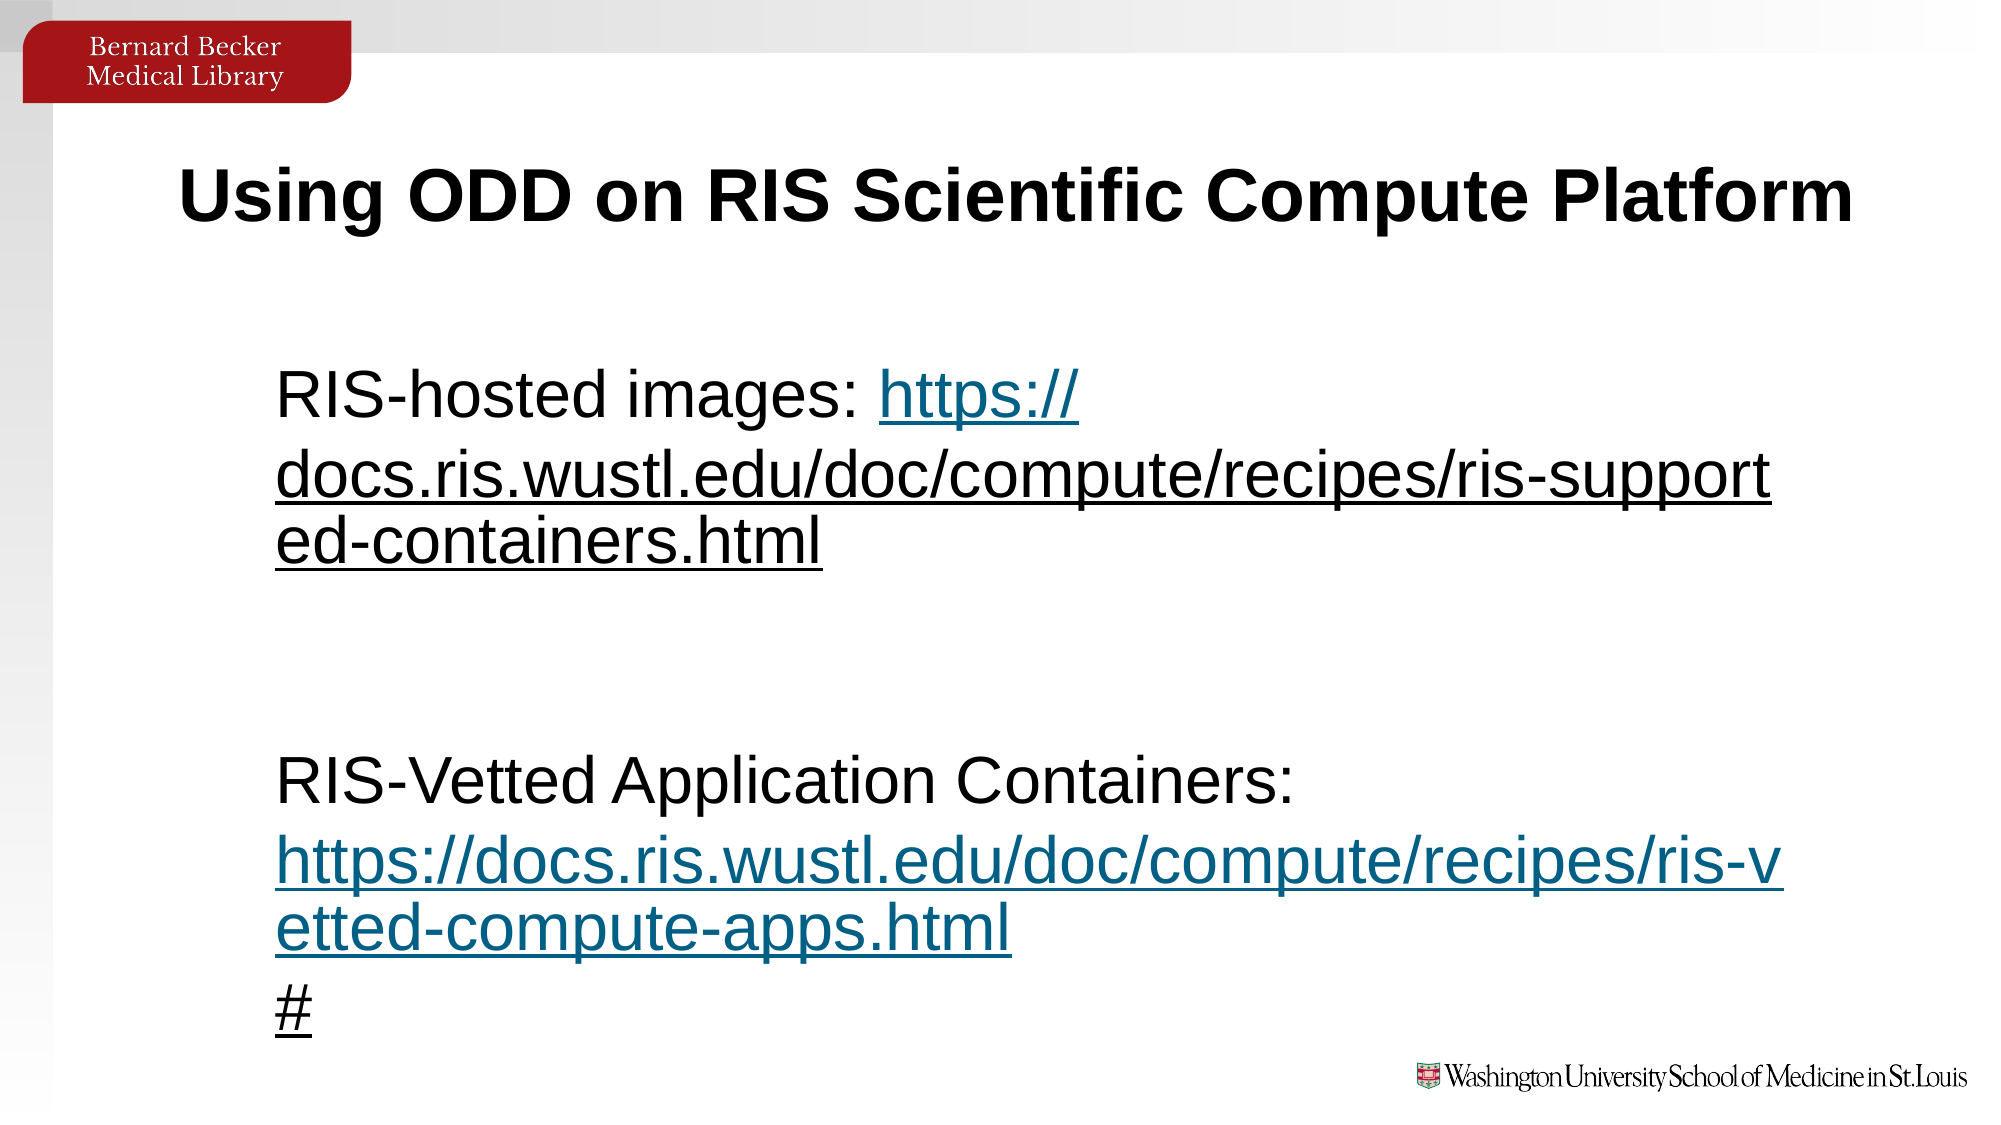

Using ODD on RIS Scientific Compute Platform
RIS-hosted images: https://docs.ris.wustl.edu/doc/compute/recipes/ris-supported-containers.html

RIS-Vetted Application Containers: https://docs.ris.wustl.edu/doc/compute/recipes/ris-vetted-compute-apps.html#